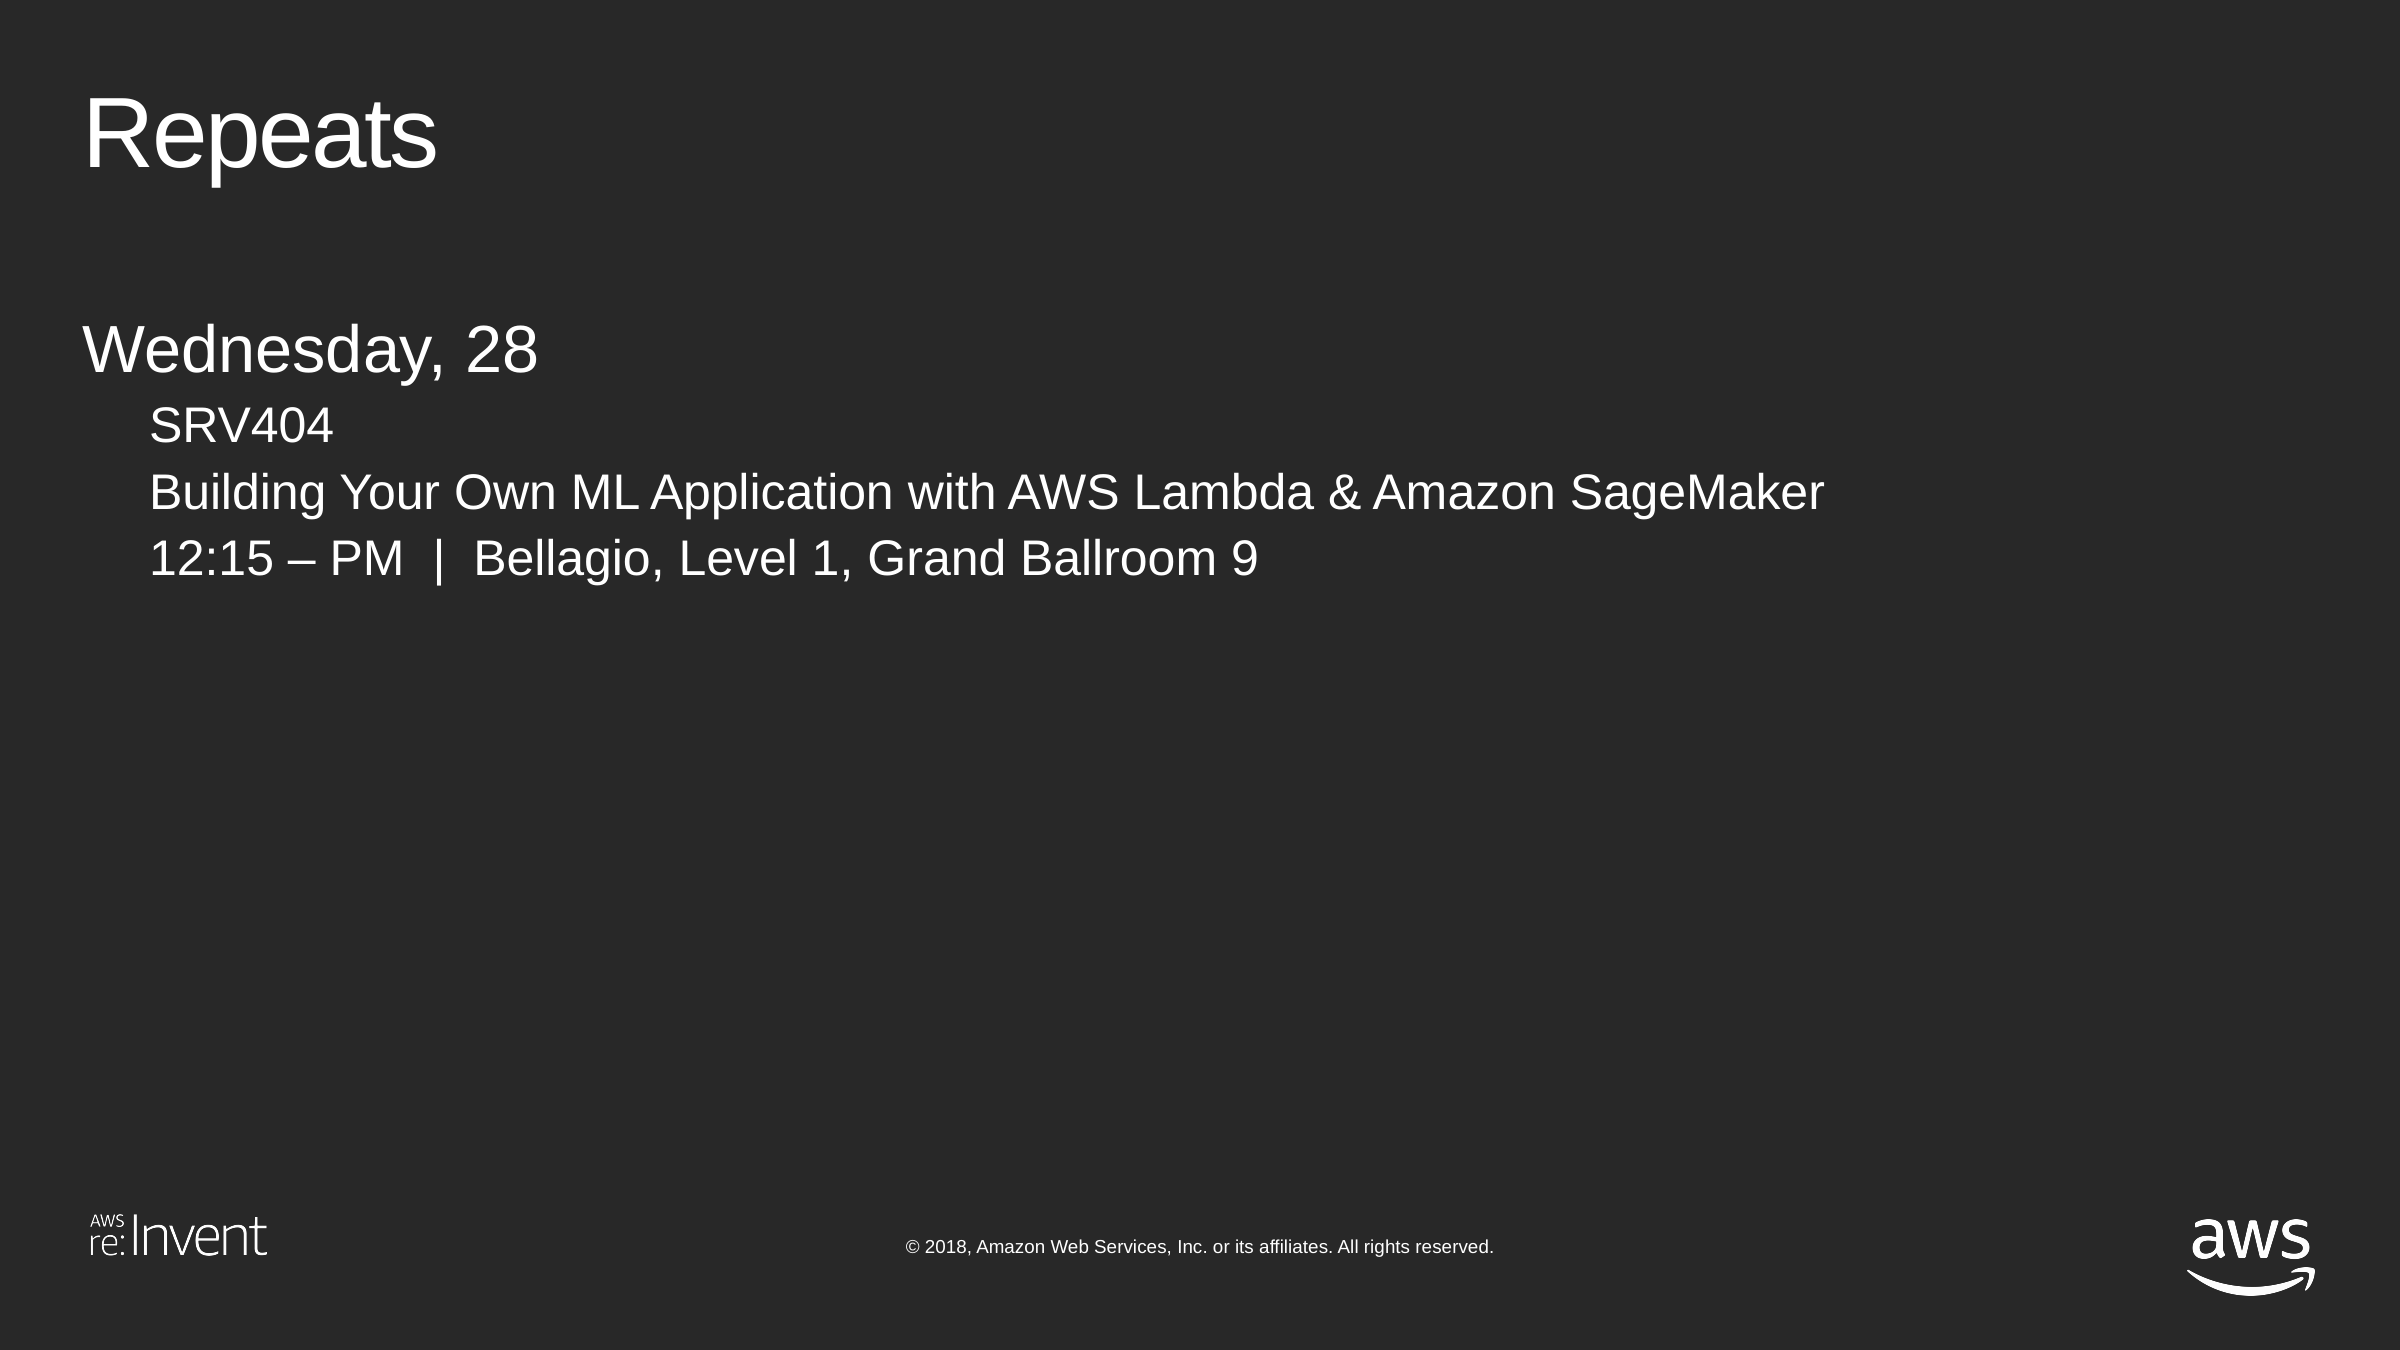

# Repeats
Wednesday, 28
SRV404
Building Your Own ML Application with AWS Lambda & Amazon SageMaker
12:15 – PM  |  Bellagio, Level 1, Grand Ballroom 9